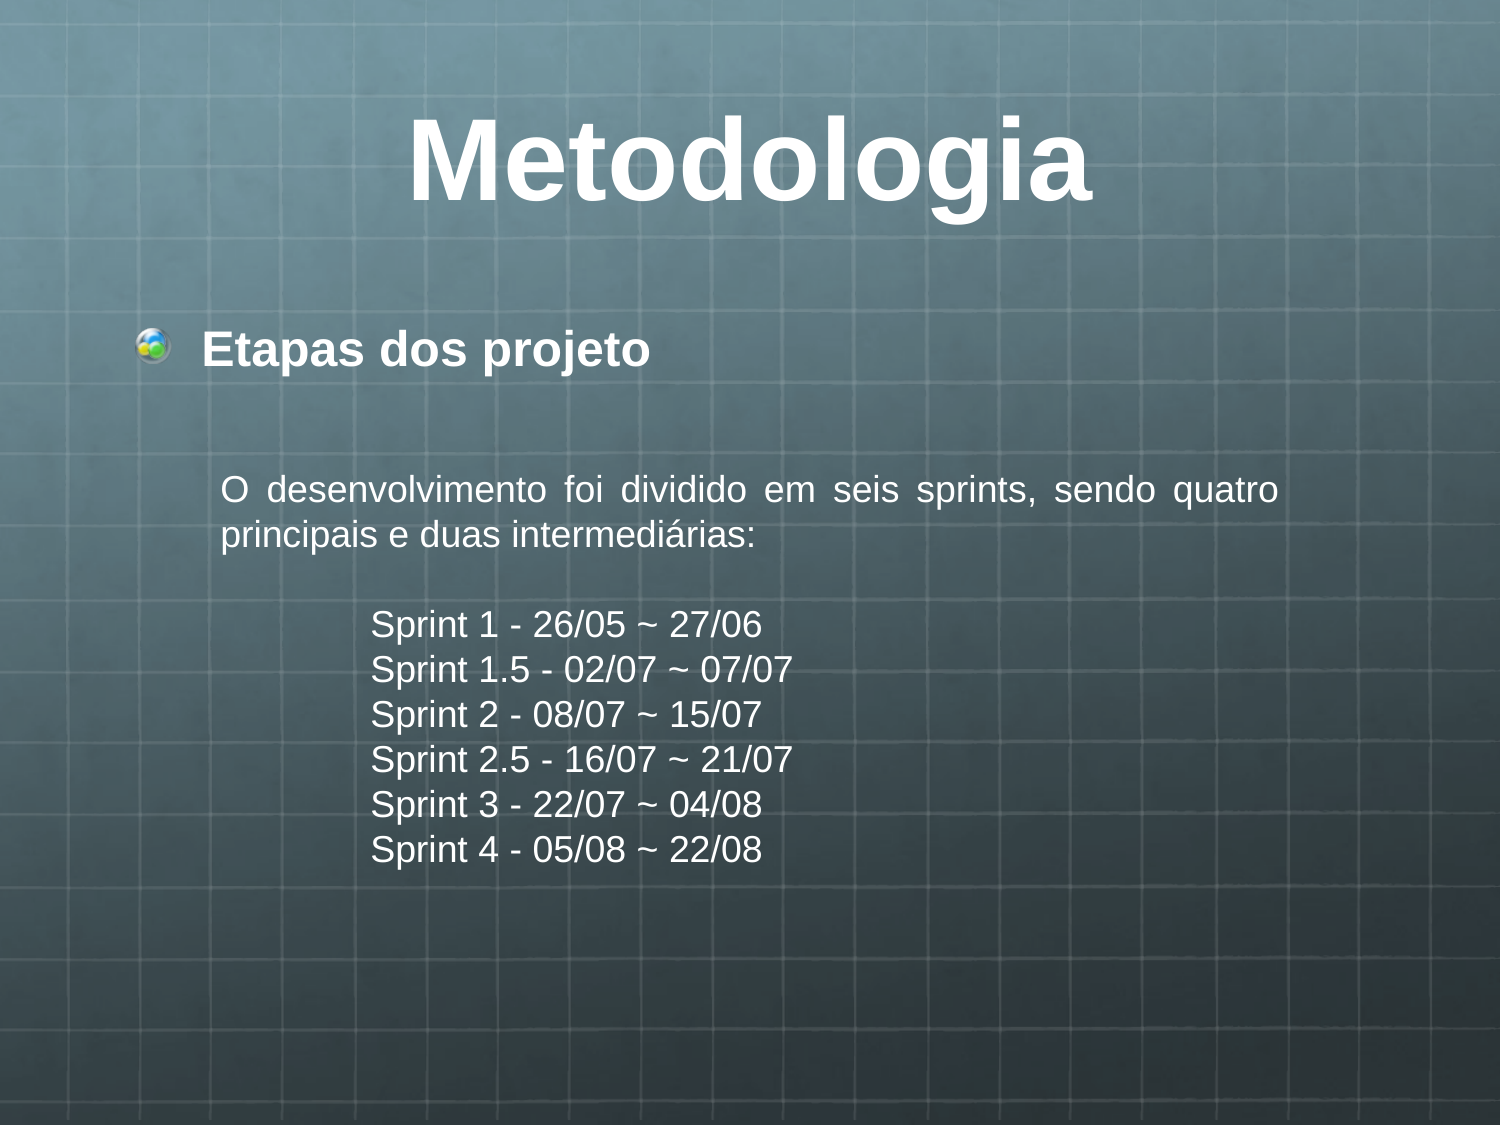

# Metodologia
Etapas dos projeto
O desenvolvimento foi dividido em seis sprints, sendo quatro principais e duas intermediárias:

	Sprint 1 - 26/05 ~ 27/06
	Sprint 1.5 - 02/07 ~ 07/07
	Sprint 2 - 08/07 ~ 15/07
	Sprint 2.5 - 16/07 ~ 21/07
	Sprint 3 - 22/07 ~ 04/08
	Sprint 4 - 05/08 ~ 22/08
11